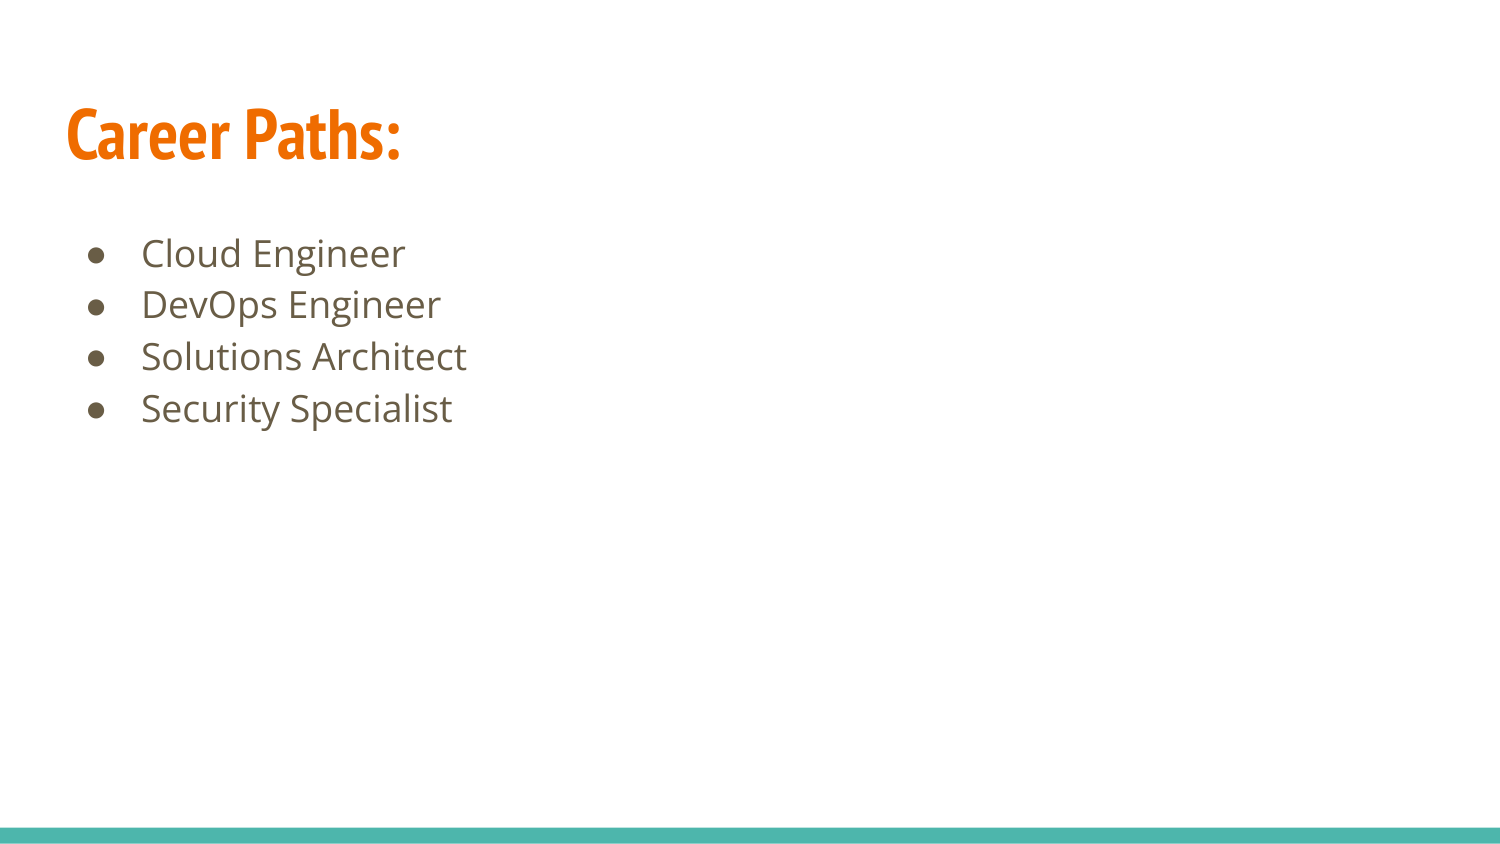

# Career Paths:
Cloud Engineer
DevOps Engineer
Solutions Architect
Security Specialist